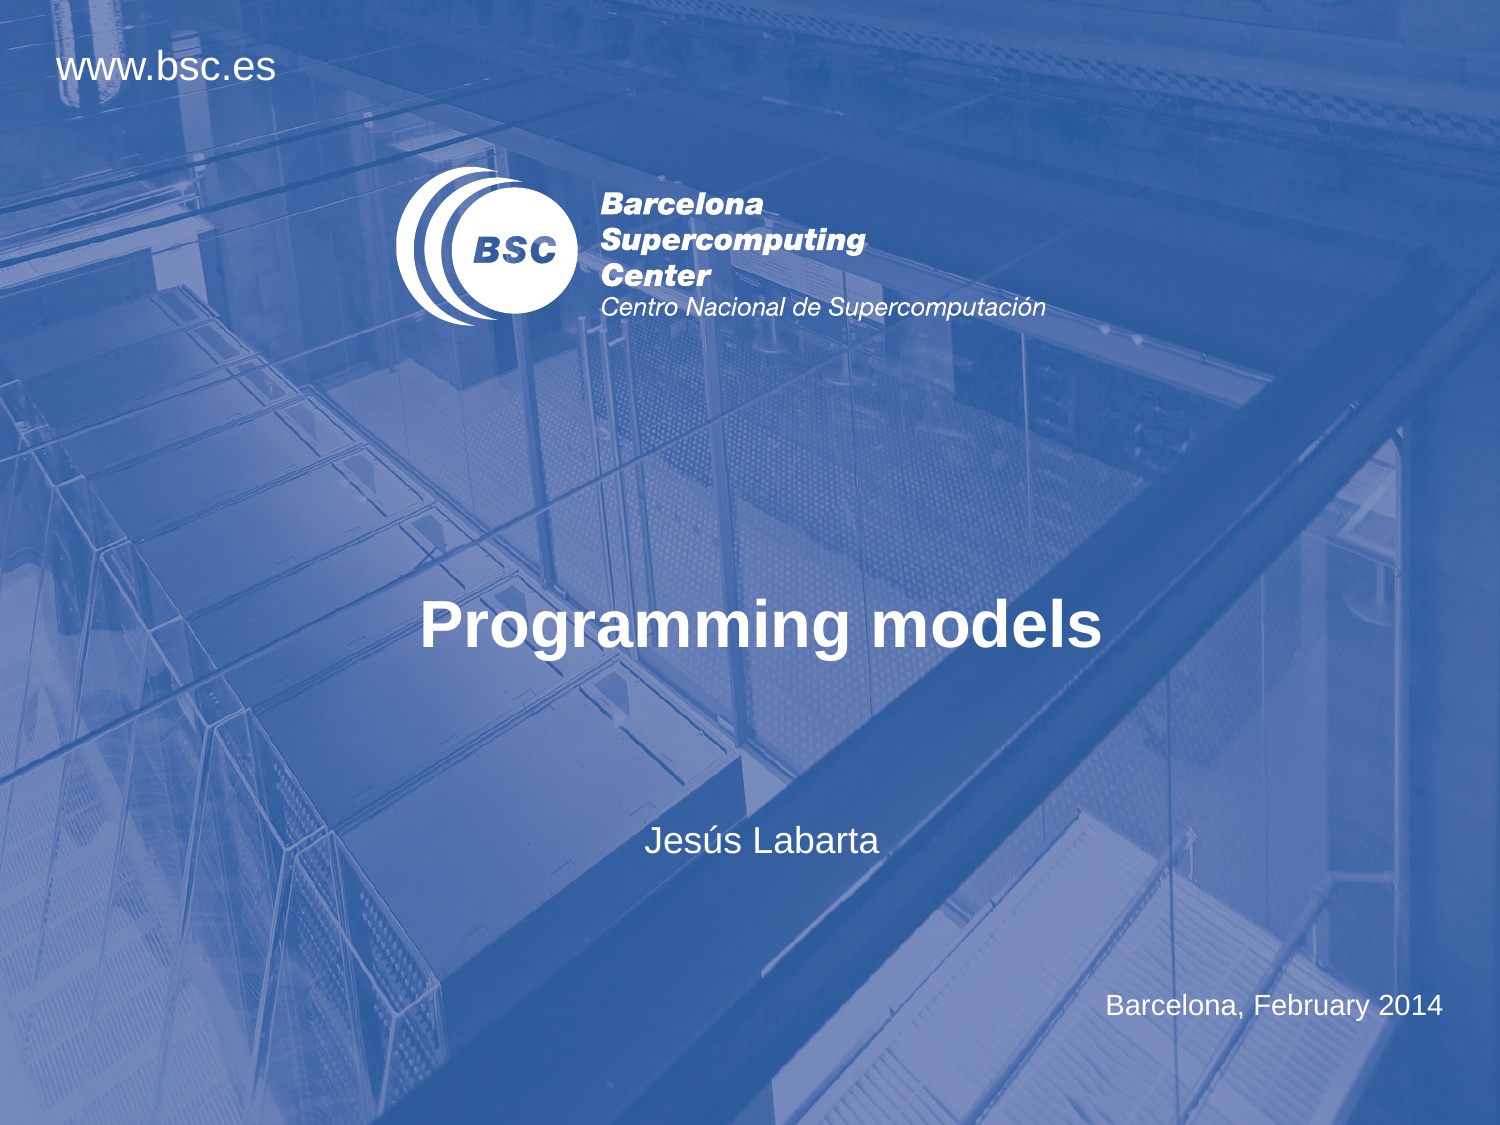

# Programming models
Jesús Labarta
Barcelona, February 2014